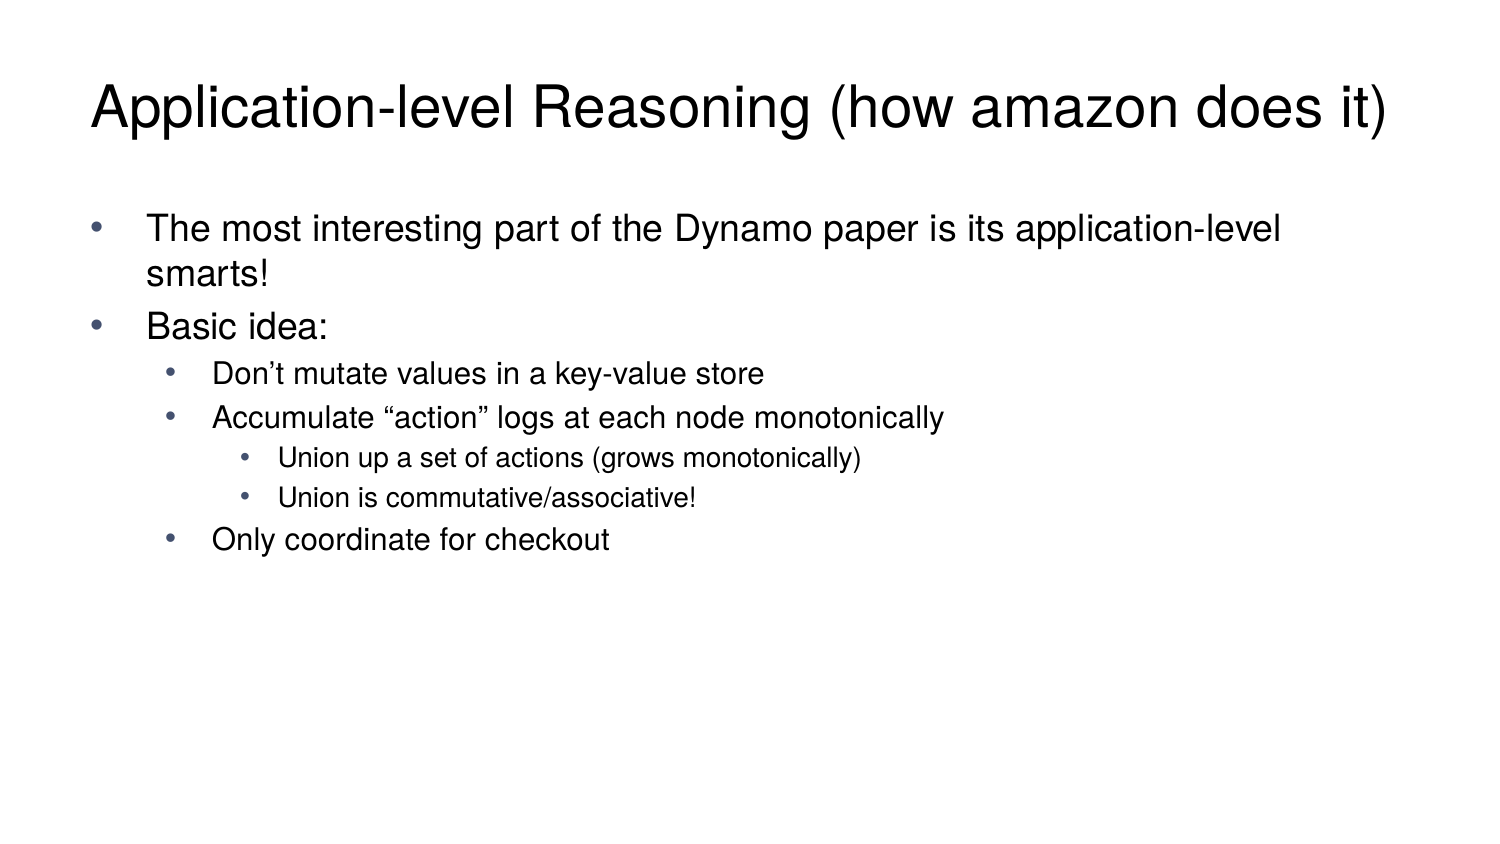

# Application-level Reasoning (how amazon does it)
The most interesting part of the Dynamo paper is its application-level smarts!
Basic idea:
Don’t mutate values in a key-value store
Accumulate “action” logs at each node monotonically
Union up a set of actions (grows monotonically)
Union is commutative/associative!
Only coordinate for checkout